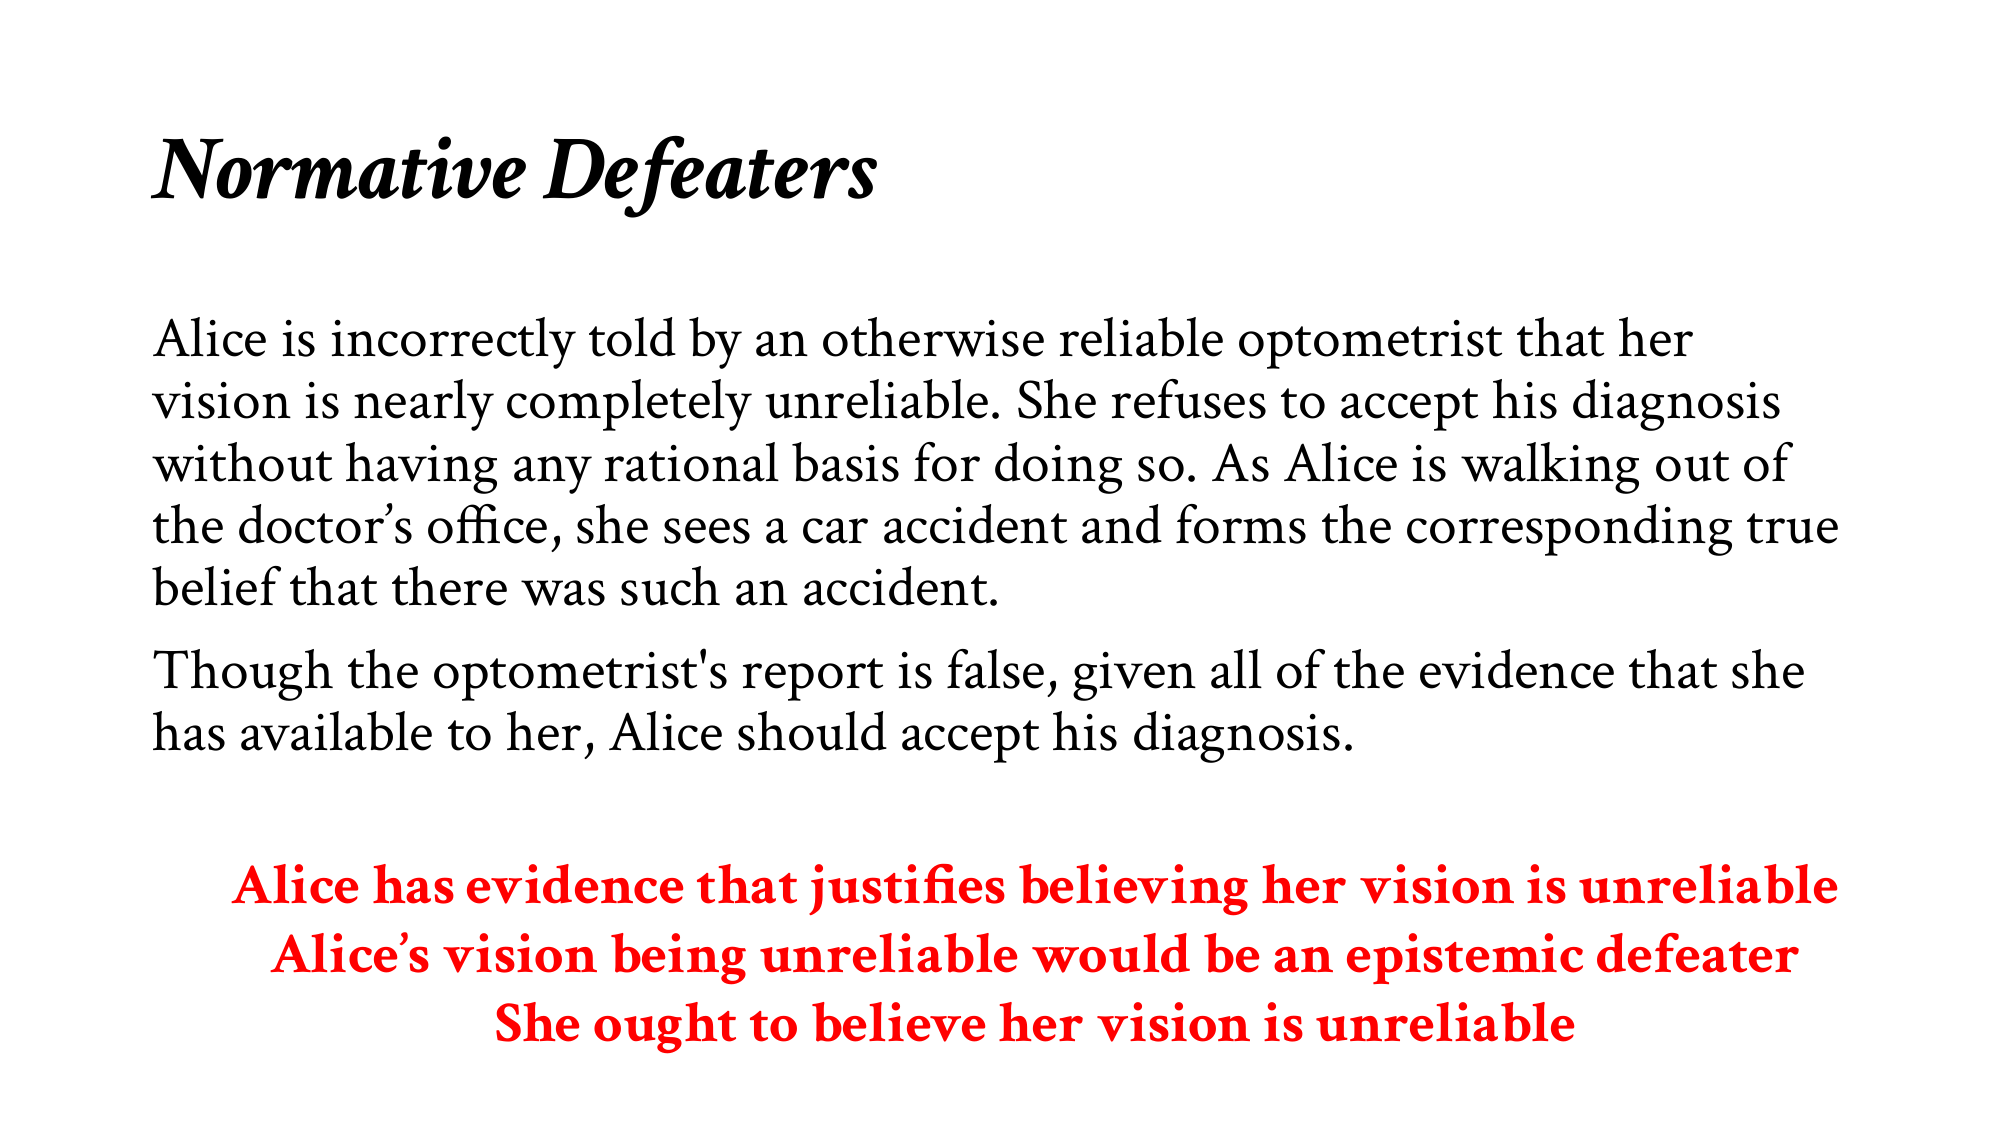

# Normative Defeaters
Alice is incorrectly told by an otherwise reliable optometrist that her vision is nearly completely unreliable. She refuses to accept his diagnosis without having any rational basis for doing so. As Alice is walking out of the doctor’s office, she sees a car accident and forms the corresponding true belief that there was such an accident.
Though the optometrist's report is false, given all of the evidence that she has available to her, Alice should accept his diagnosis.

Alice has evidence that justifies believing her vision is unreliable
Alice’s vision being unreliable would be an epistemic defeater
She ought to believe her vision is unreliable